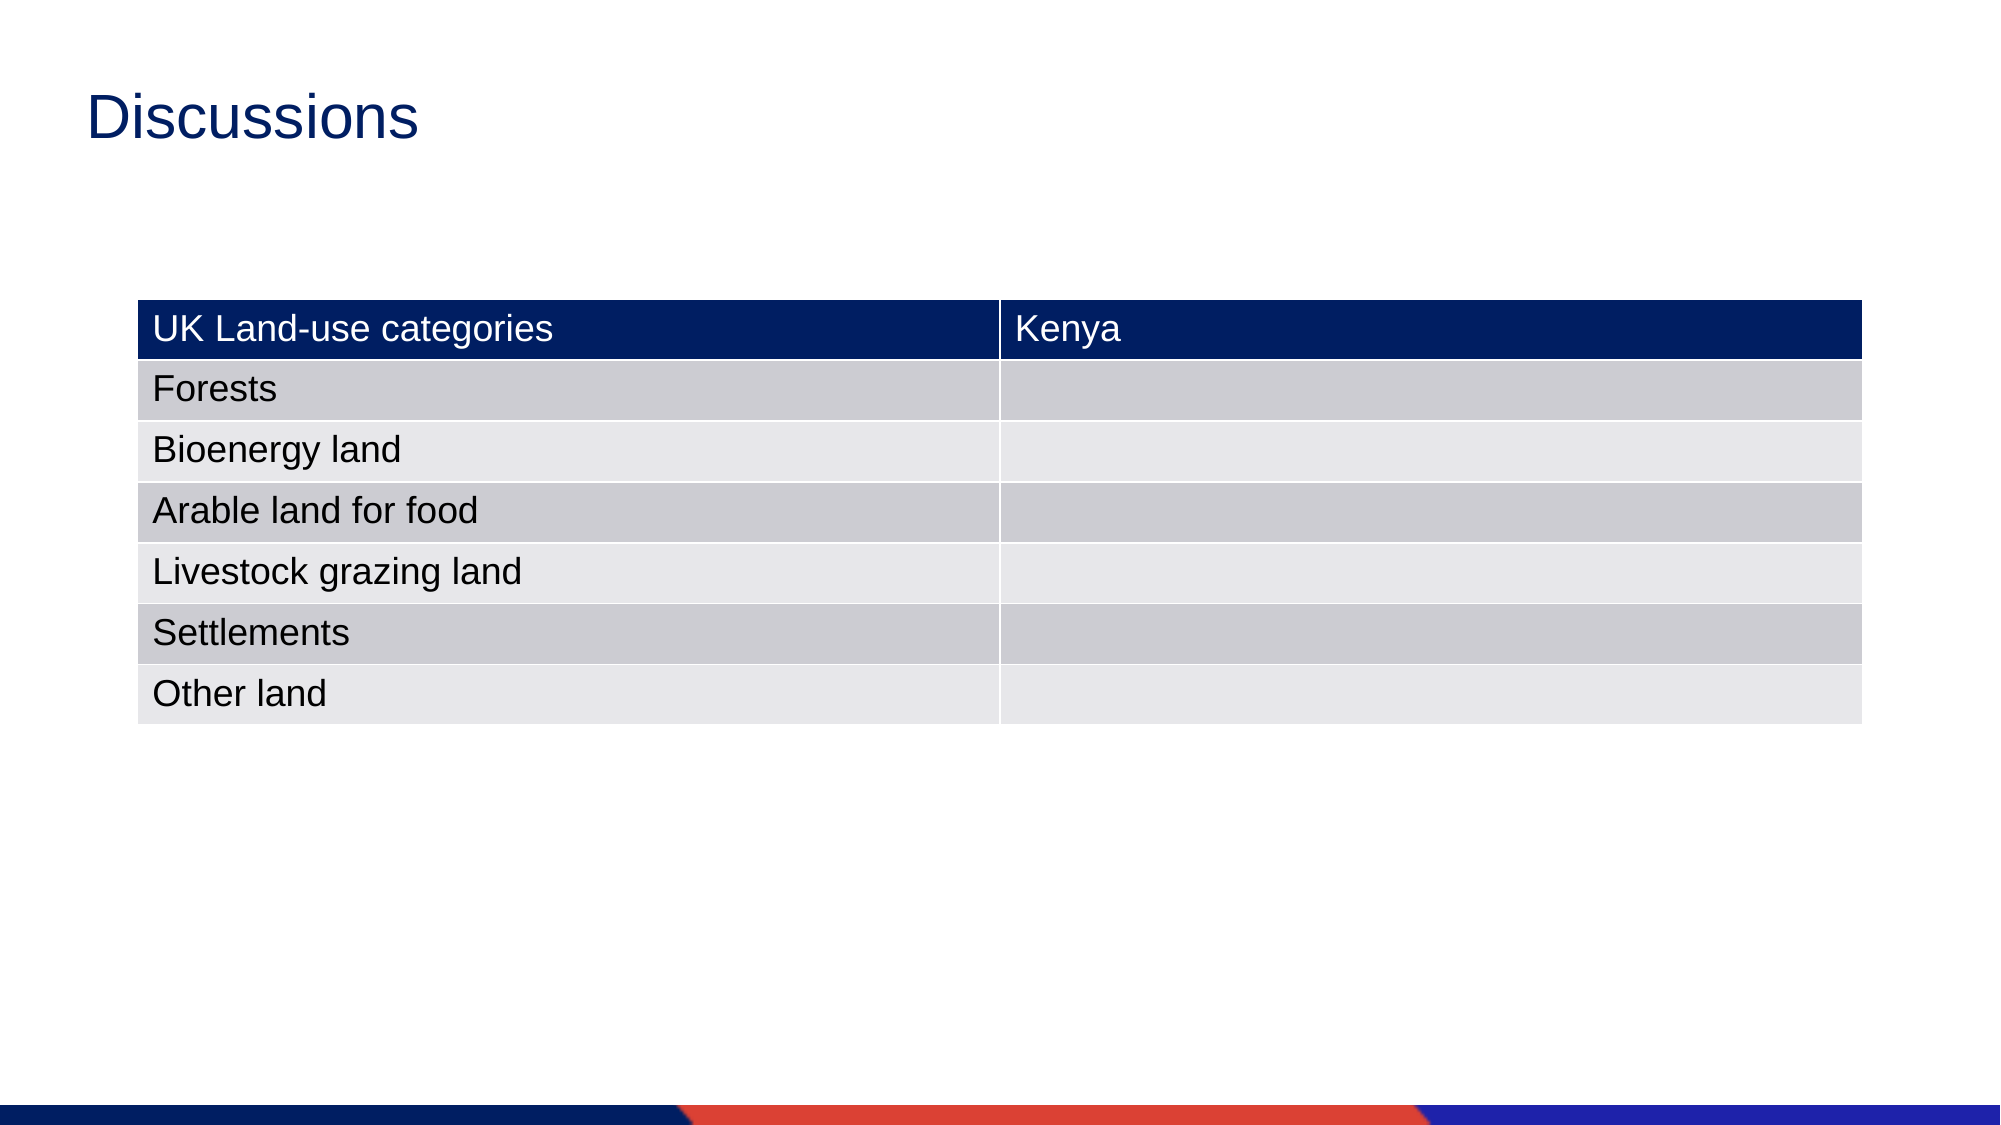

# Discussions
| UK Land-use categories | Kenya |
| --- | --- |
| Forests |  |
| Bioenergy land |  |
| Arable land for food |  |
| Livestock grazing land |  |
| Settlements |  |
| Other land |  |